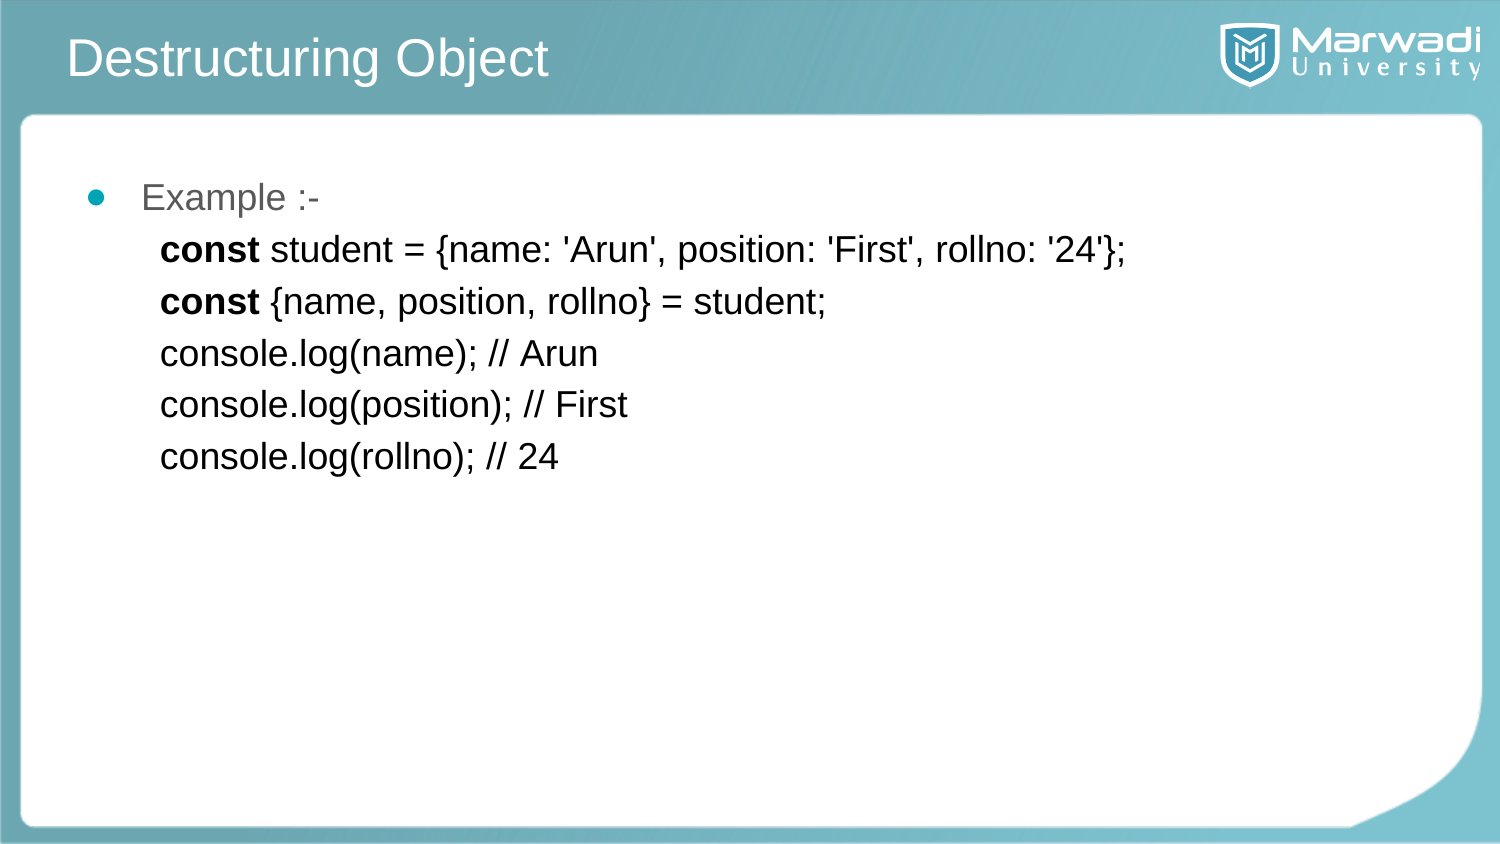

# Destructuring Object
Example :-
const student = {name: 'Arun', position: 'First', rollno: '24'};
const {name, position, rollno} = student;
console.log(name); // Arun
console.log(position); // First
console.log(rollno); // 24